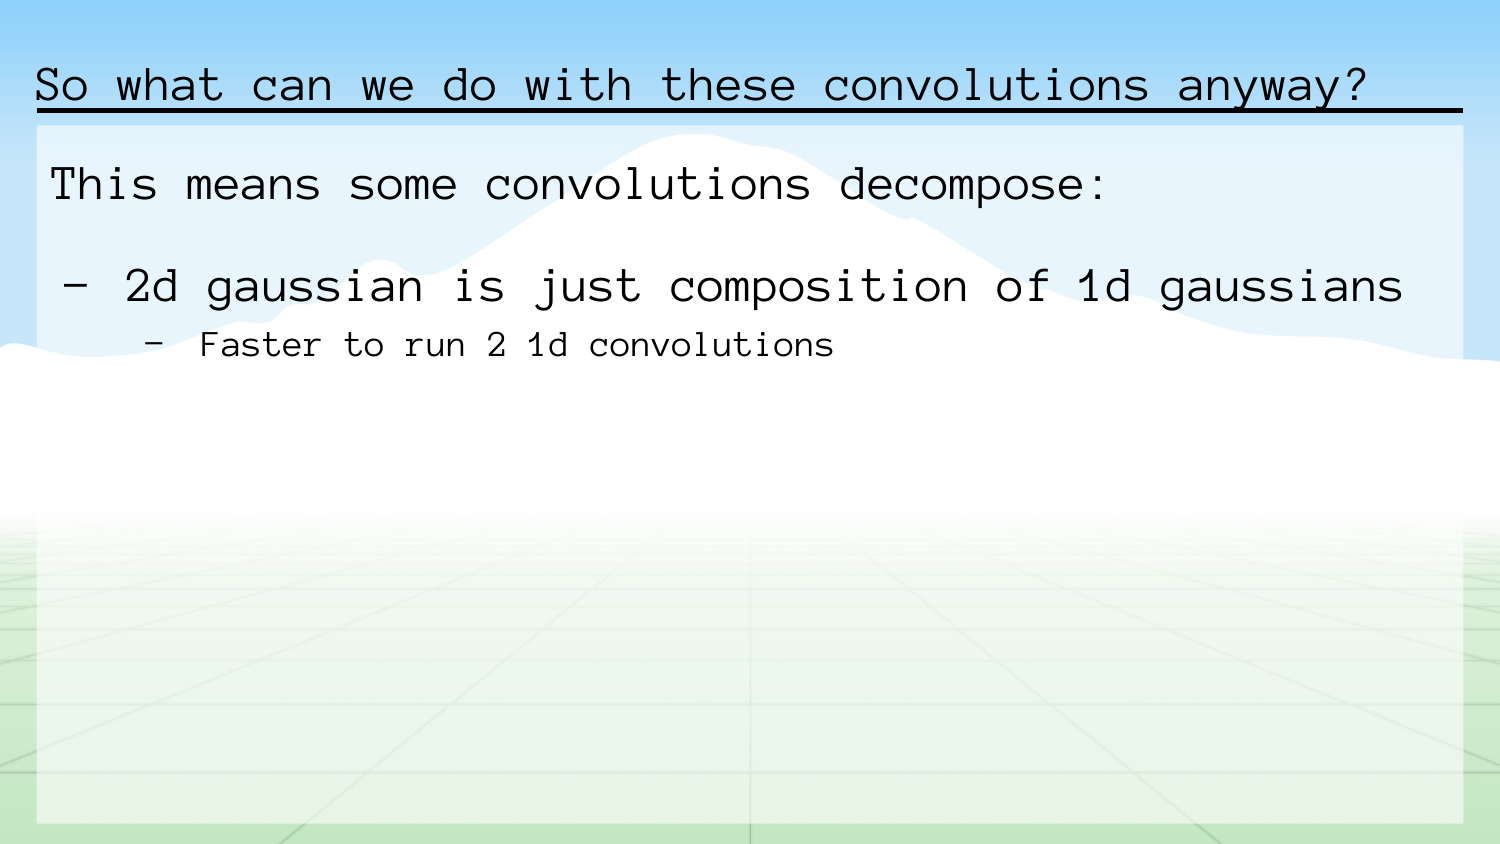

# So what can we do with these convolutions anyway?
This means some convolutions decompose:
2d gaussian is just composition of 1d gaussians
Faster to run 2 1d convolutions